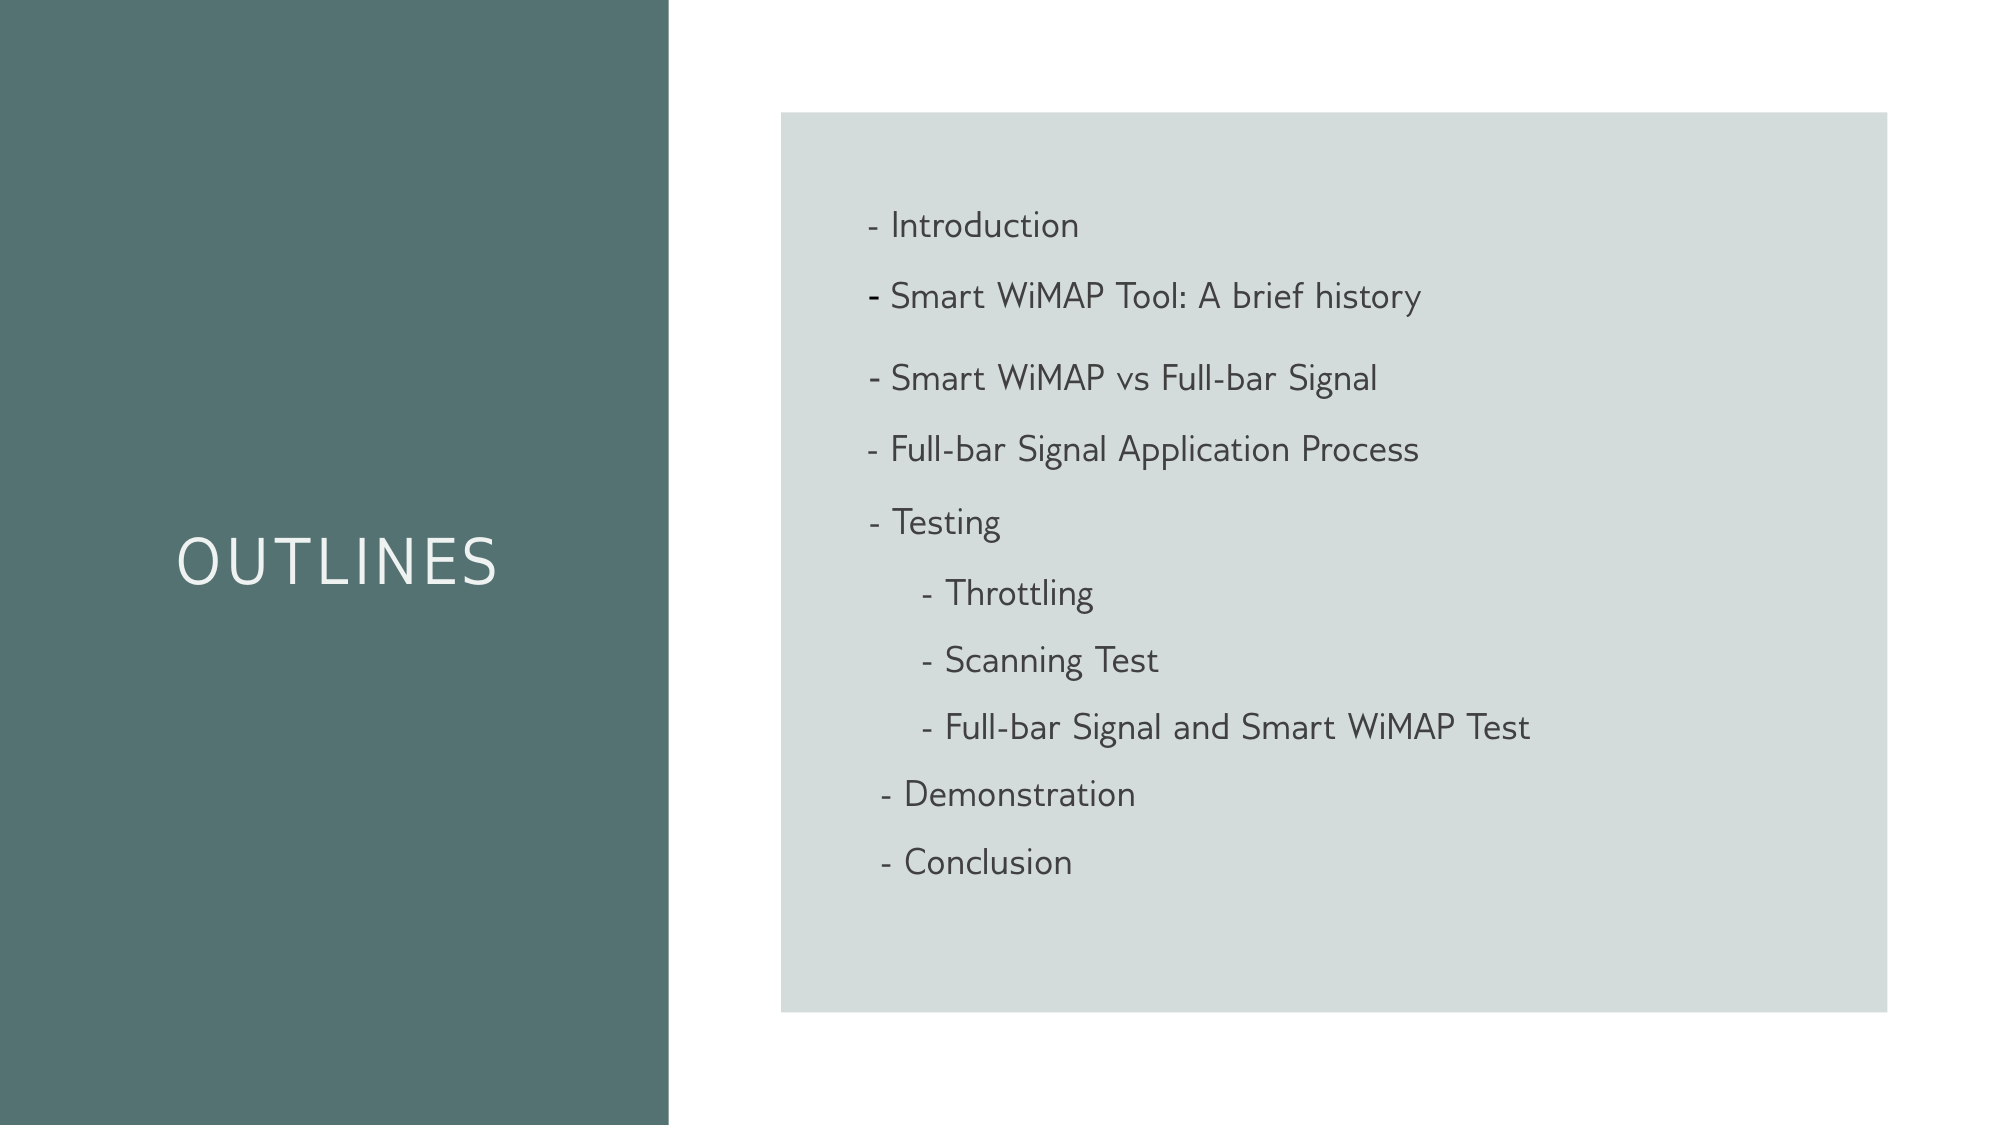

- Introduction
# Outlines
- Smart WiMAP Tool: A brief history

 Smart WiMAP vs Full-bar Signal -

- Full-bar Signal Application Process

- Testing

- Throttling
- Scanning Test
- Full-bar Signal and Smart WiMAP Test
Demonstration -

Conclusion -